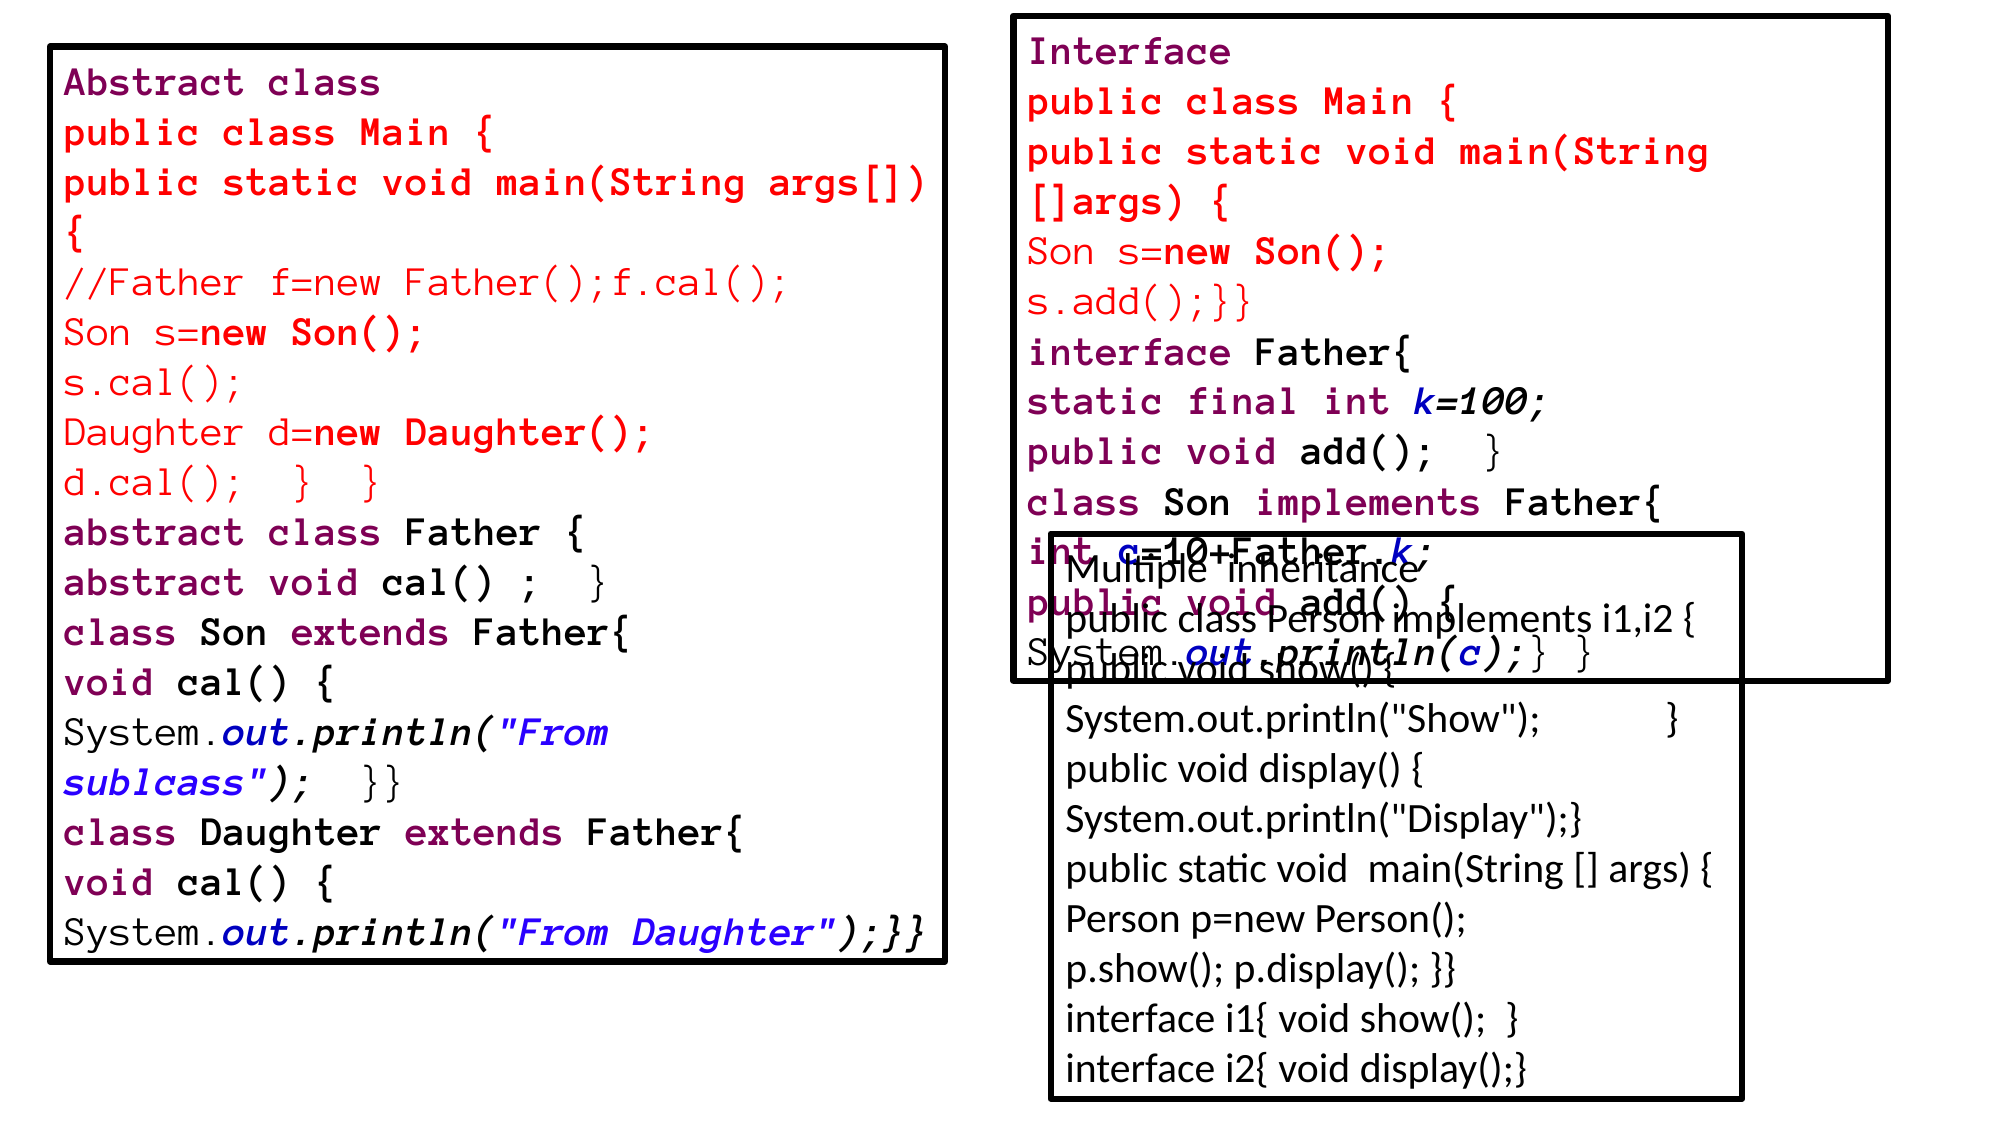

Interface
public class Main {
public static void main(String []args) {
Son s=new Son();
s.add();}}
interface Father{
static final int k=100;
public void add();  }
class Son implements Father{
int c=10+Father.k;
public void add() {
System.out.println(c);} }
Abstract class
public class Main {
public static void main(String args[]) {
//Father f=new Father();f.cal();
Son s=new Son();
s.cal();
Daughter d=new Daughter();
d.cal();  }  }
abstract class Father {
abstract void cal() ;  }
class Son extends Father{
void cal() {
System.out.println("From sublcass");  }}
class Daughter extends Father{
void cal() {
System.out.println("From Daughter");}}
Multiple  inheritance
public class Person implements i1,i2 {
public void show() {
System.out.println("Show");	}
public void display() {
System.out.println("Display");}
public static void  main(String [] args) {
Person p=new Person();
p.show(); p.display(); }}
interface i1{ void show();  }
interface i2{ void display();}